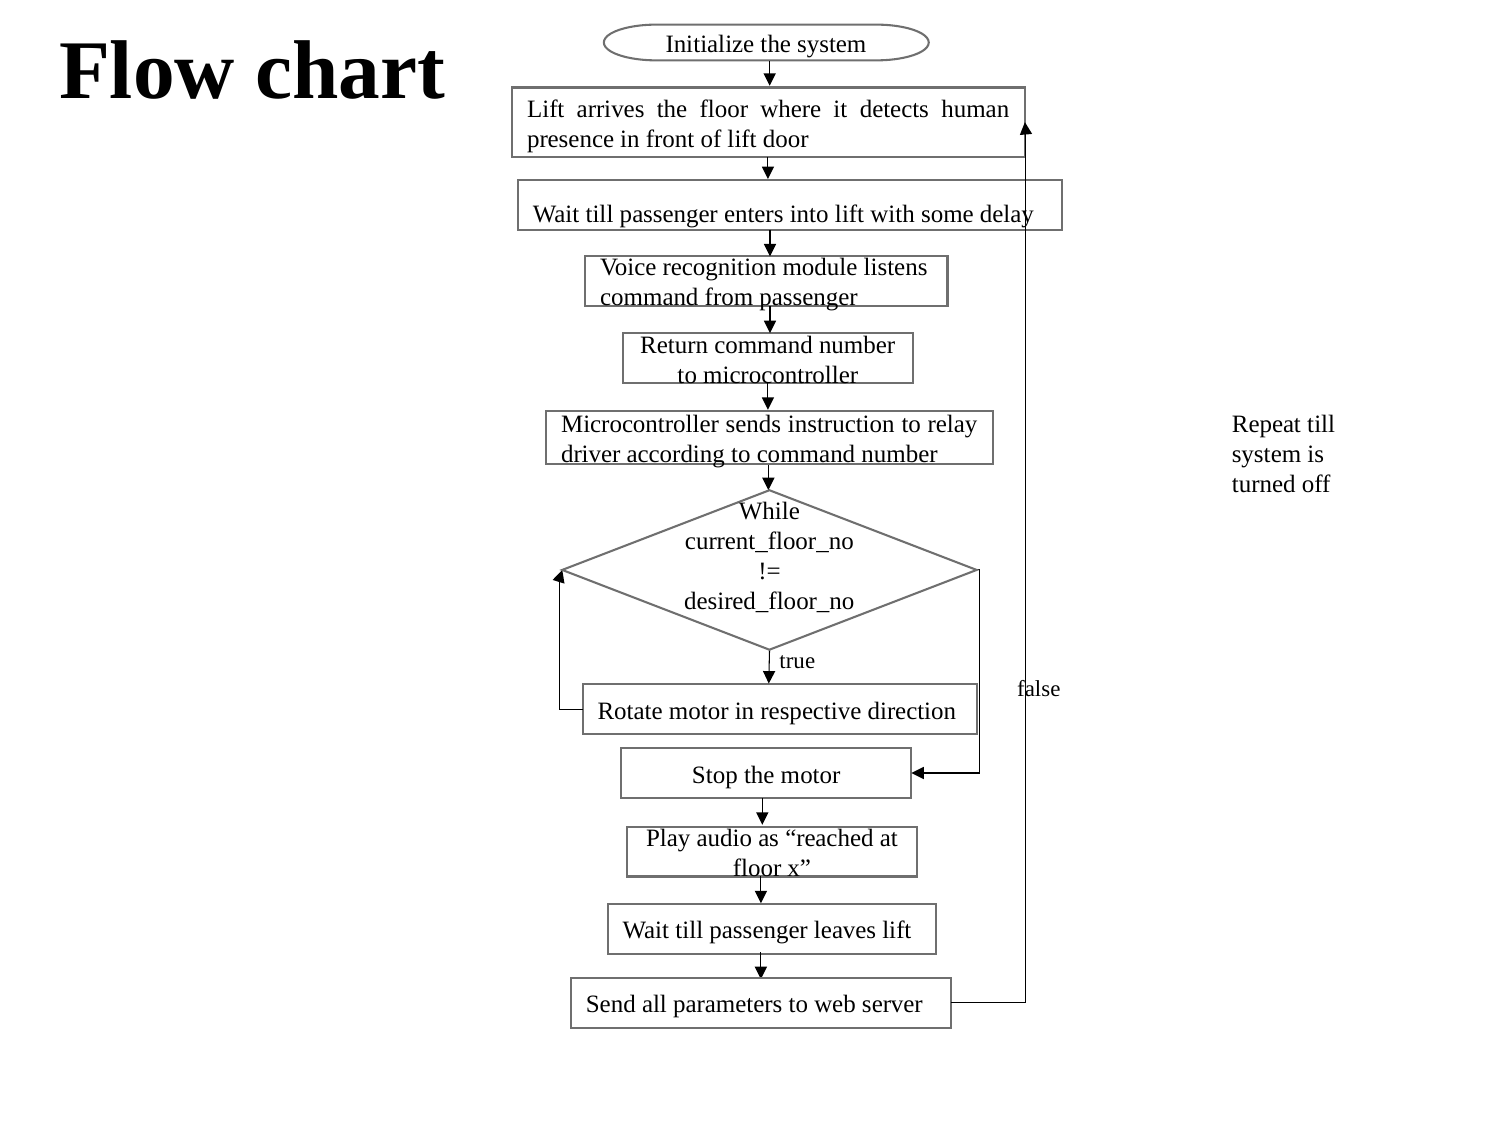

# Flow chart
Initialize the system
Lift arrives the floor where it detects human presence in front of lift door
Wait till passenger enters into lift with some delay
Voice recognition module listens command from passenger
Return command number to microcontroller
Repeat till system is turned off
Microcontroller sends instruction to relay driver according to command number
While current_floor_no != desired_floor_no

true
false
Rotate motor in respective direction
Stop the motor
Play audio as “reached at floor x”
Wait till passenger leaves lift
Send all parameters to web server